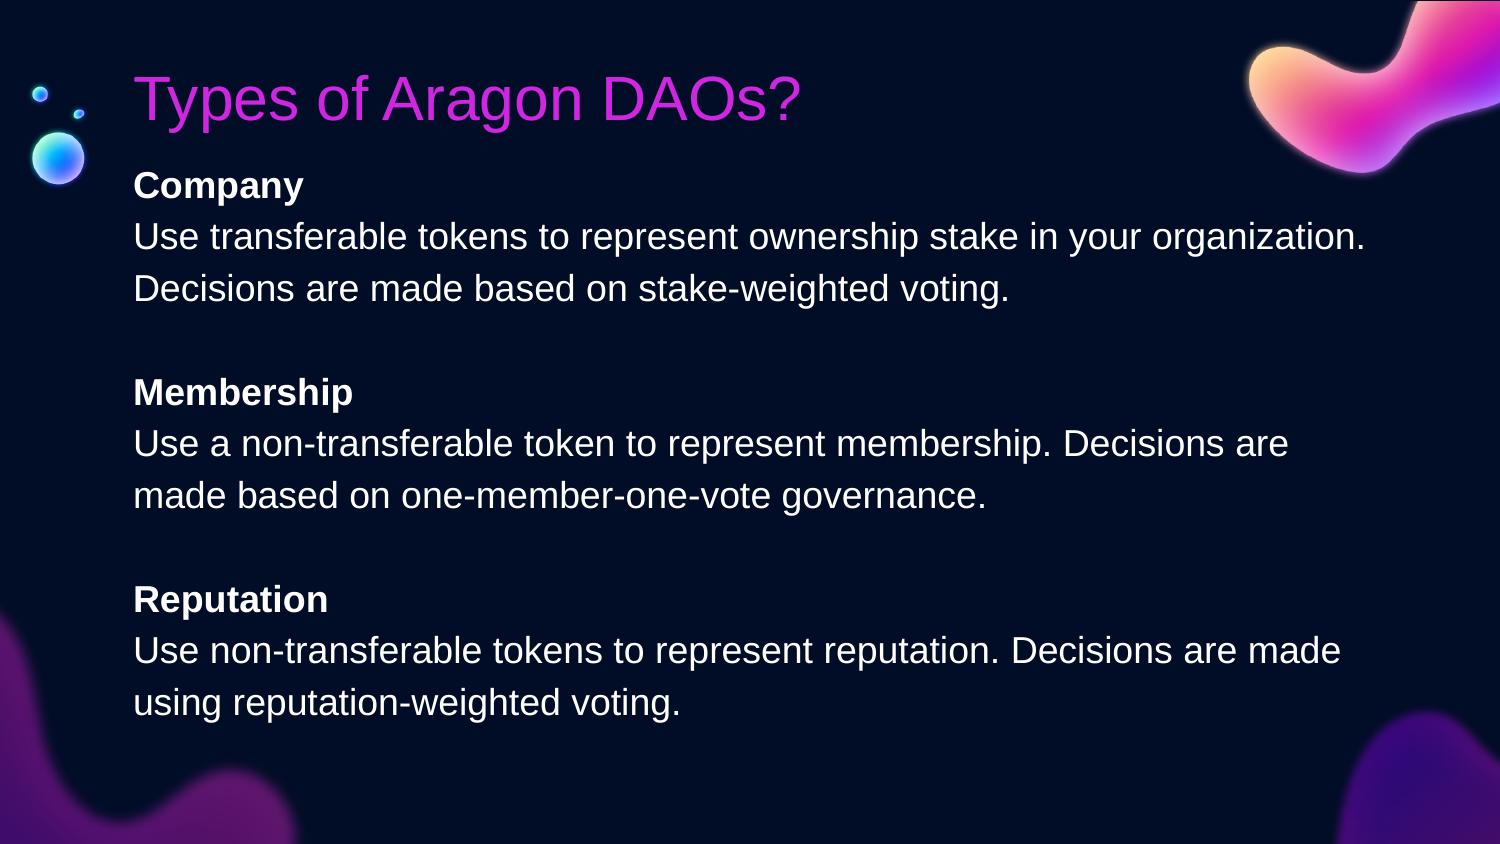

# Types of Aragon DAOs?
Company
Use transferable tokens to represent ownership stake in your organization. Decisions are made based on stake-weighted voting.

Membership
Use a non-transferable token to represent membership. Decisions are made based on one-member-one-vote governance.

Reputation
Use non-transferable tokens to represent reputation. Decisions are made using reputation-weighted voting.